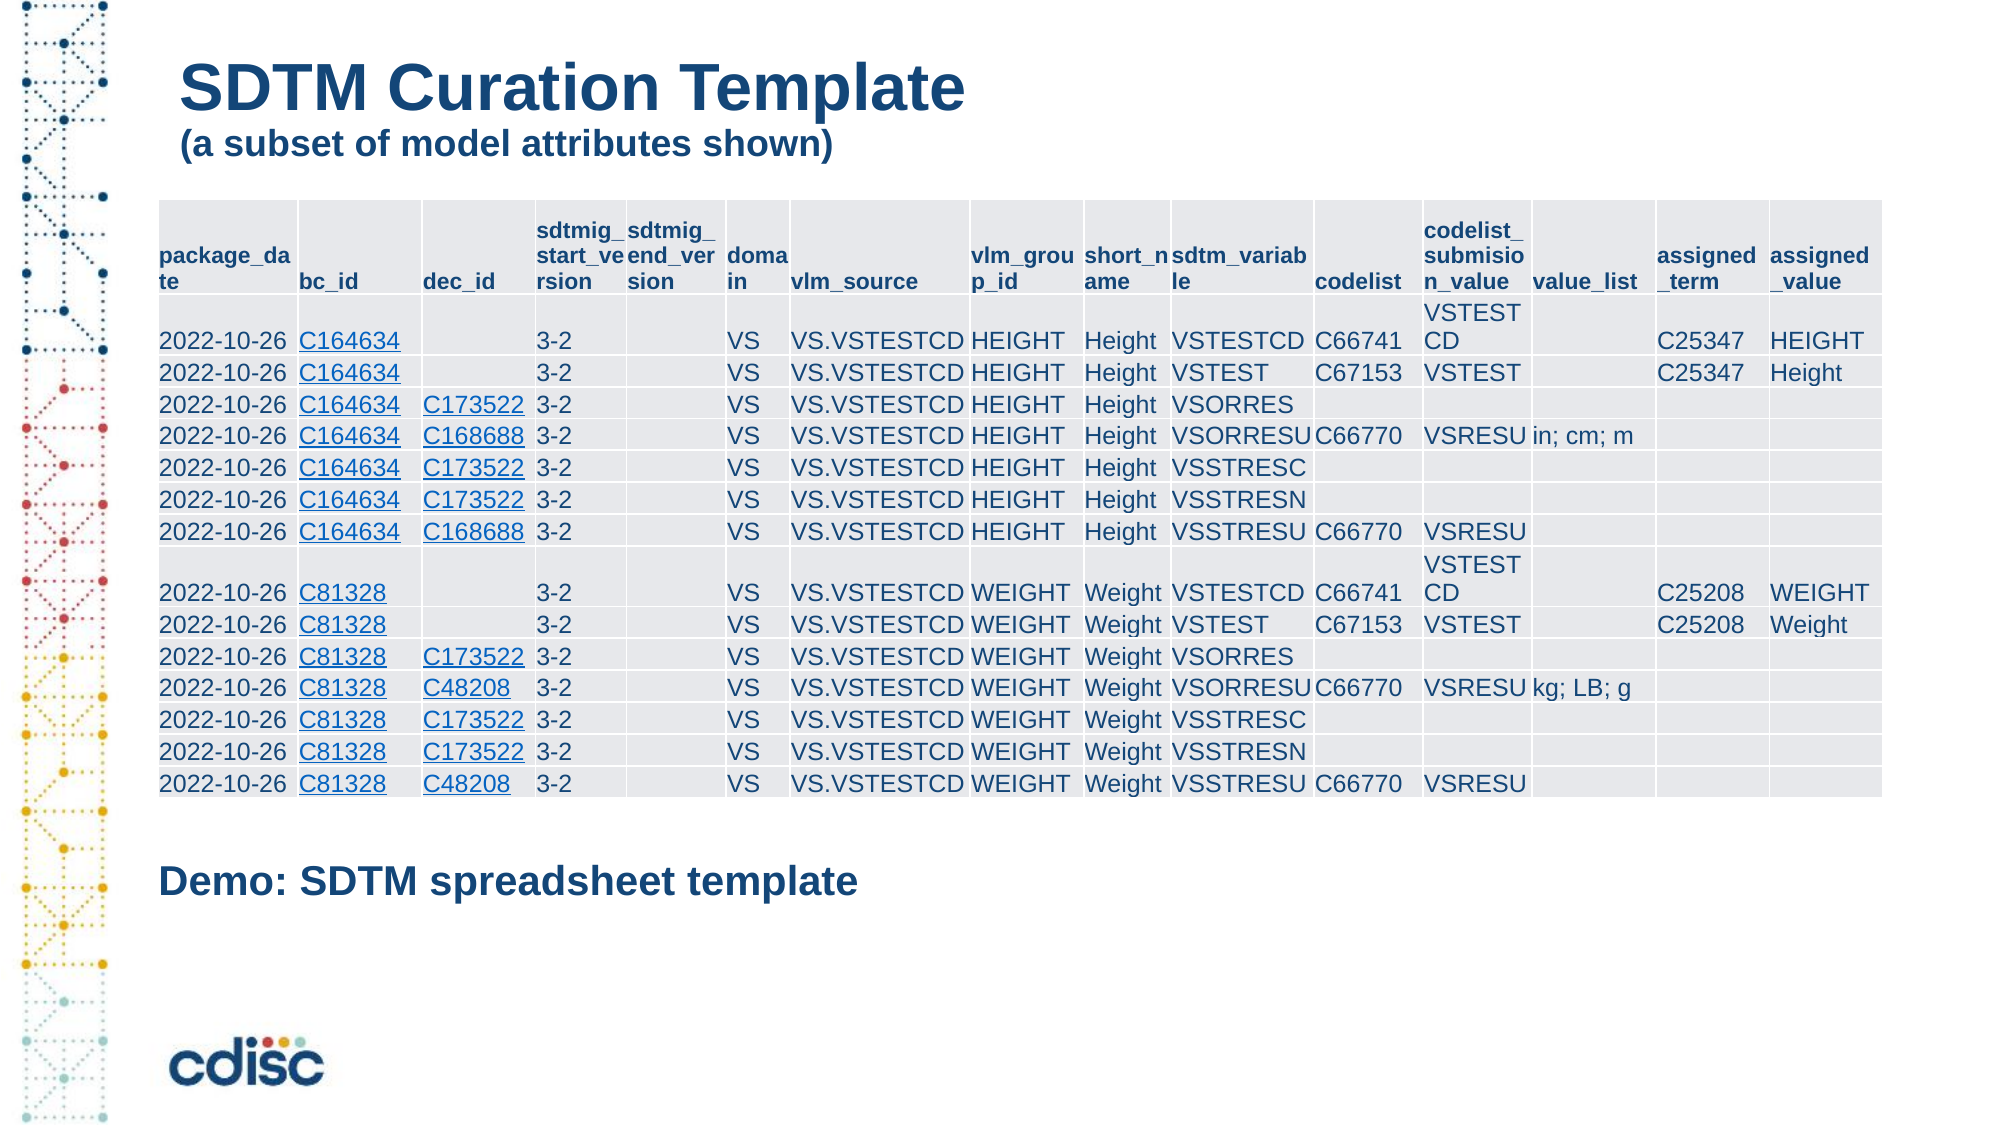

# SDTM Curation Template (a subset of model attributes shown)
| package\_date | bc\_id | dec\_id | sdtmig\_start\_version | sdtmig\_end\_version | domain | vlm\_source | vlm\_group\_id | short\_name | sdtm\_variable | codelist | codelist\_submision\_value | value\_list | assigned\_term | assigned\_value |
| --- | --- | --- | --- | --- | --- | --- | --- | --- | --- | --- | --- | --- | --- | --- |
| 2022-10-26 | C164634 |  | 3-2 |  | VS | VS.VSTESTCD | HEIGHT | Height | VSTESTCD | C66741 | VSTESTCD |  | C25347 | HEIGHT |
| 2022-10-26 | C164634 |  | 3-2 |  | VS | VS.VSTESTCD | HEIGHT | Height | VSTEST | C67153 | VSTEST |  | C25347 | Height |
| 2022-10-26 | C164634 | C173522 | 3-2 |  | VS | VS.VSTESTCD | HEIGHT | Height | VSORRES |  |  |  |  |  |
| 2022-10-26 | C164634 | C168688 | 3-2 |  | VS | VS.VSTESTCD | HEIGHT | Height | VSORRESU | C66770 | VSRESU | in; cm; m |  |  |
| 2022-10-26 | C164634 | C173522 | 3-2 |  | VS | VS.VSTESTCD | HEIGHT | Height | VSSTRESC |  |  |  |  |  |
| 2022-10-26 | C164634 | C173522 | 3-2 |  | VS | VS.VSTESTCD | HEIGHT | Height | VSSTRESN |  |  |  |  |  |
| 2022-10-26 | C164634 | C168688 | 3-2 |  | VS | VS.VSTESTCD | HEIGHT | Height | VSSTRESU | C66770 | VSRESU |  |  |  |
| 2022-10-26 | C81328 |  | 3-2 |  | VS | VS.VSTESTCD | WEIGHT | Weight | VSTESTCD | C66741 | VSTESTCD |  | C25208 | WEIGHT |
| 2022-10-26 | C81328 |  | 3-2 |  | VS | VS.VSTESTCD | WEIGHT | Weight | VSTEST | C67153 | VSTEST |  | C25208 | Weight |
| 2022-10-26 | C81328 | C173522 | 3-2 |  | VS | VS.VSTESTCD | WEIGHT | Weight | VSORRES |  |  |  |  |  |
| 2022-10-26 | C81328 | C48208 | 3-2 |  | VS | VS.VSTESTCD | WEIGHT | Weight | VSORRESU | C66770 | VSRESU | kg; LB; g |  |  |
| 2022-10-26 | C81328 | C173522 | 3-2 |  | VS | VS.VSTESTCD | WEIGHT | Weight | VSSTRESC |  |  |  |  |  |
| 2022-10-26 | C81328 | C173522 | 3-2 |  | VS | VS.VSTESTCD | WEIGHT | Weight | VSSTRESN |  |  |  |  |  |
| 2022-10-26 | C81328 | C48208 | 3-2 |  | VS | VS.VSTESTCD | WEIGHT | Weight | VSSTRESU | C66770 | VSRESU |  |  |  |
Demo: SDTM spreadsheet template